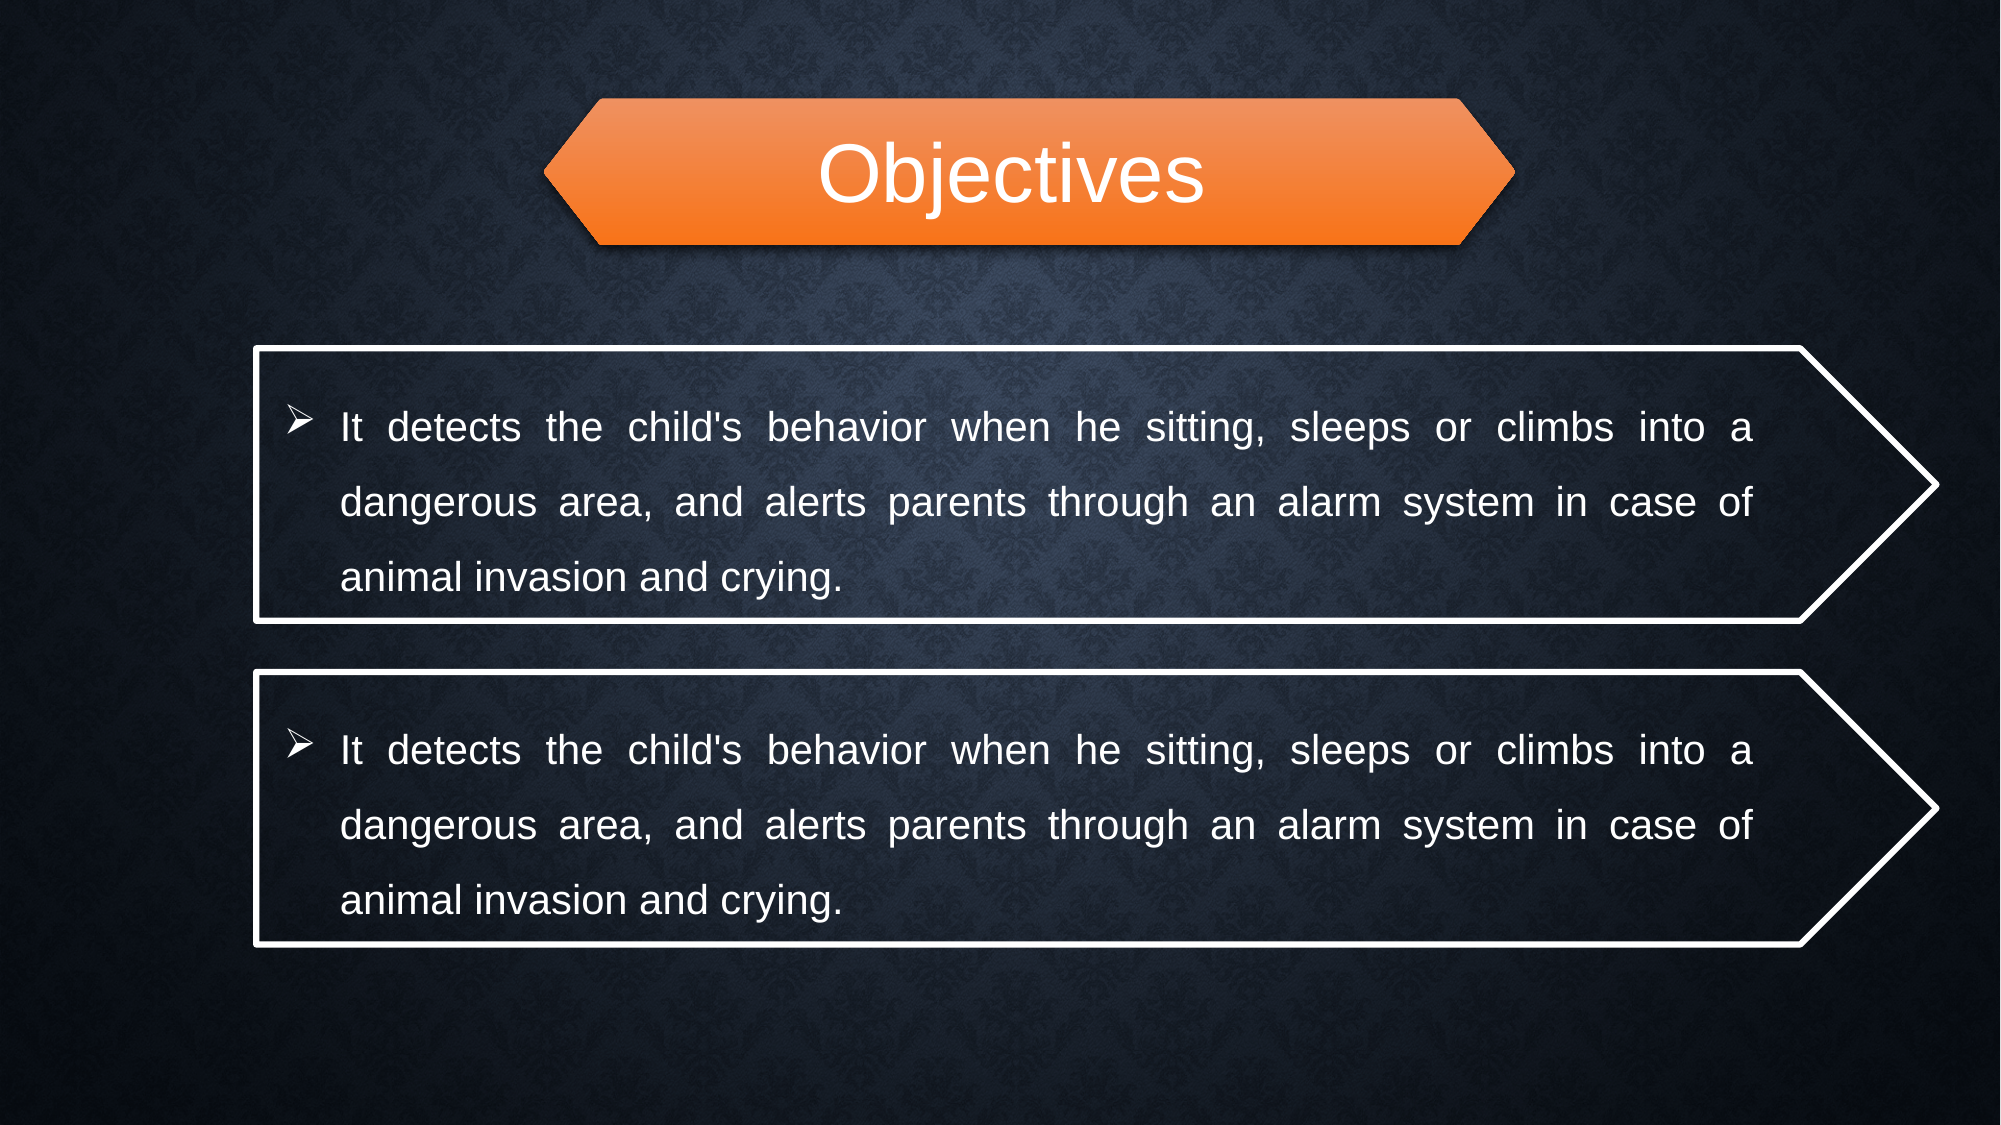

Objectives

It detects the child's behavior when he sitting, sleeps or climbs into a dangerous area, and alerts parents through an alarm system in case of animal invasion and crying.

It detects the child's behavior when he sitting, sleeps or climbs into a dangerous area, and alerts parents through an alarm system in case of animal invasion and crying.